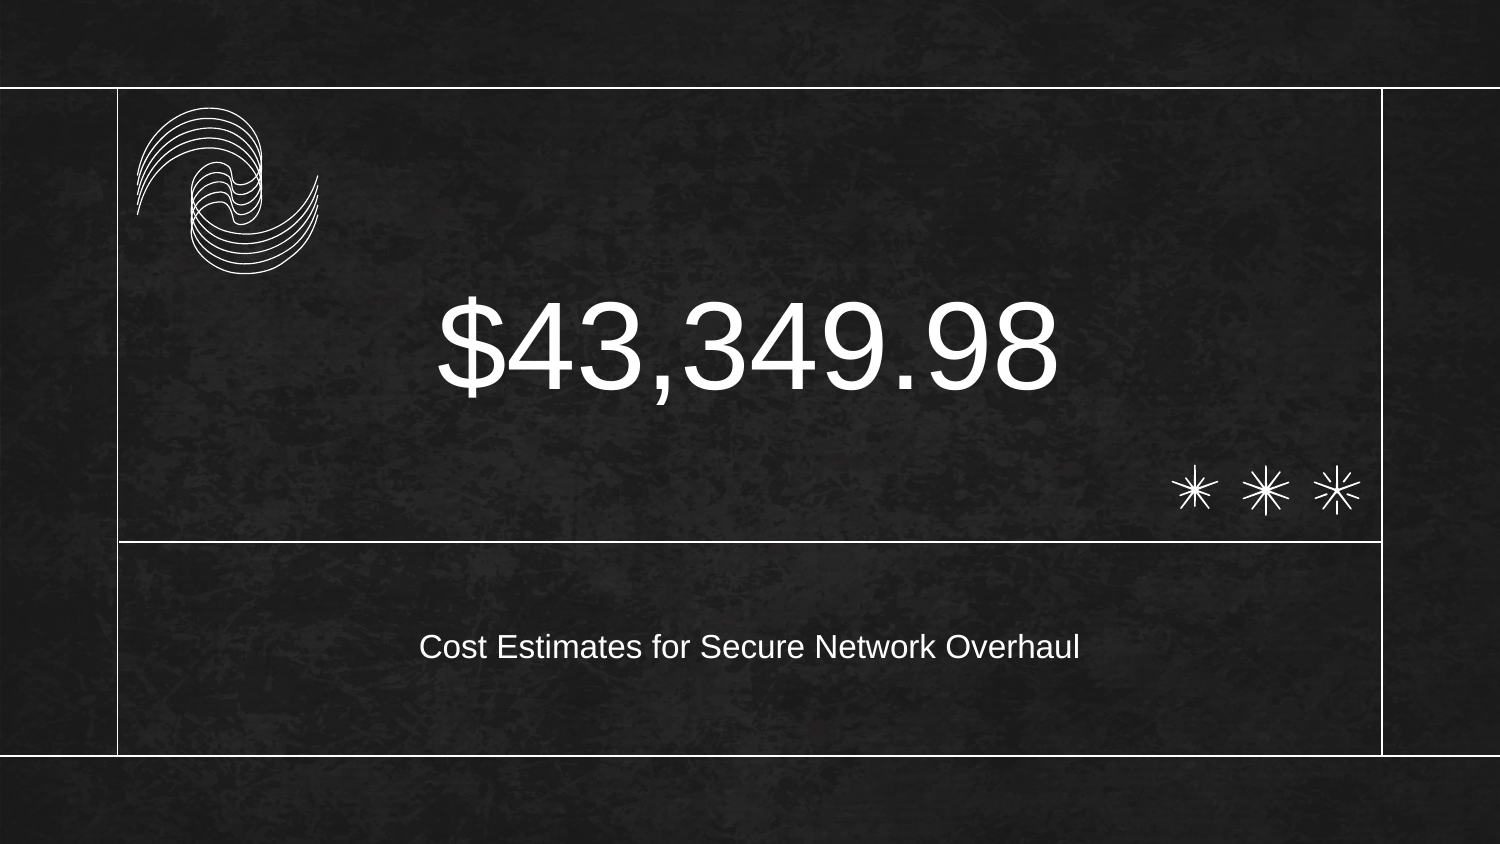

# $43,349.98

Cost Estimates for Secure Network Overhaul